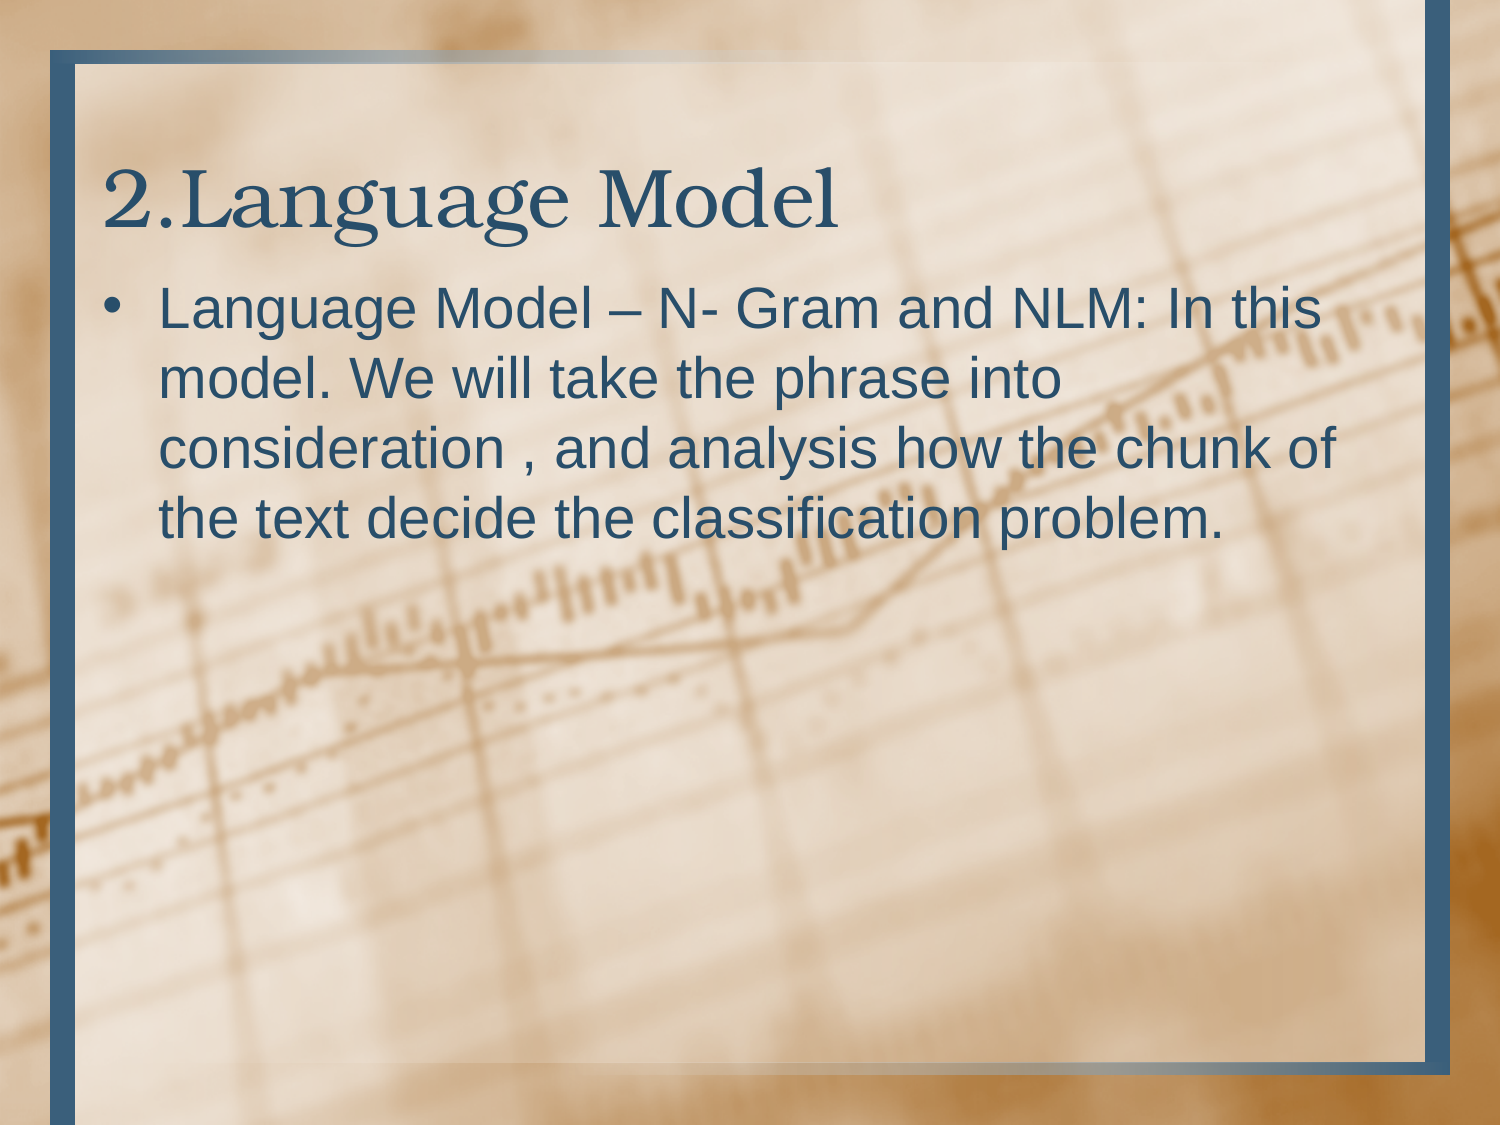

# 2.Language Model
Language Model – N- Gram and NLM: In this model. We will take the phrase into consideration , and analysis how the chunk of the text decide the classification problem.